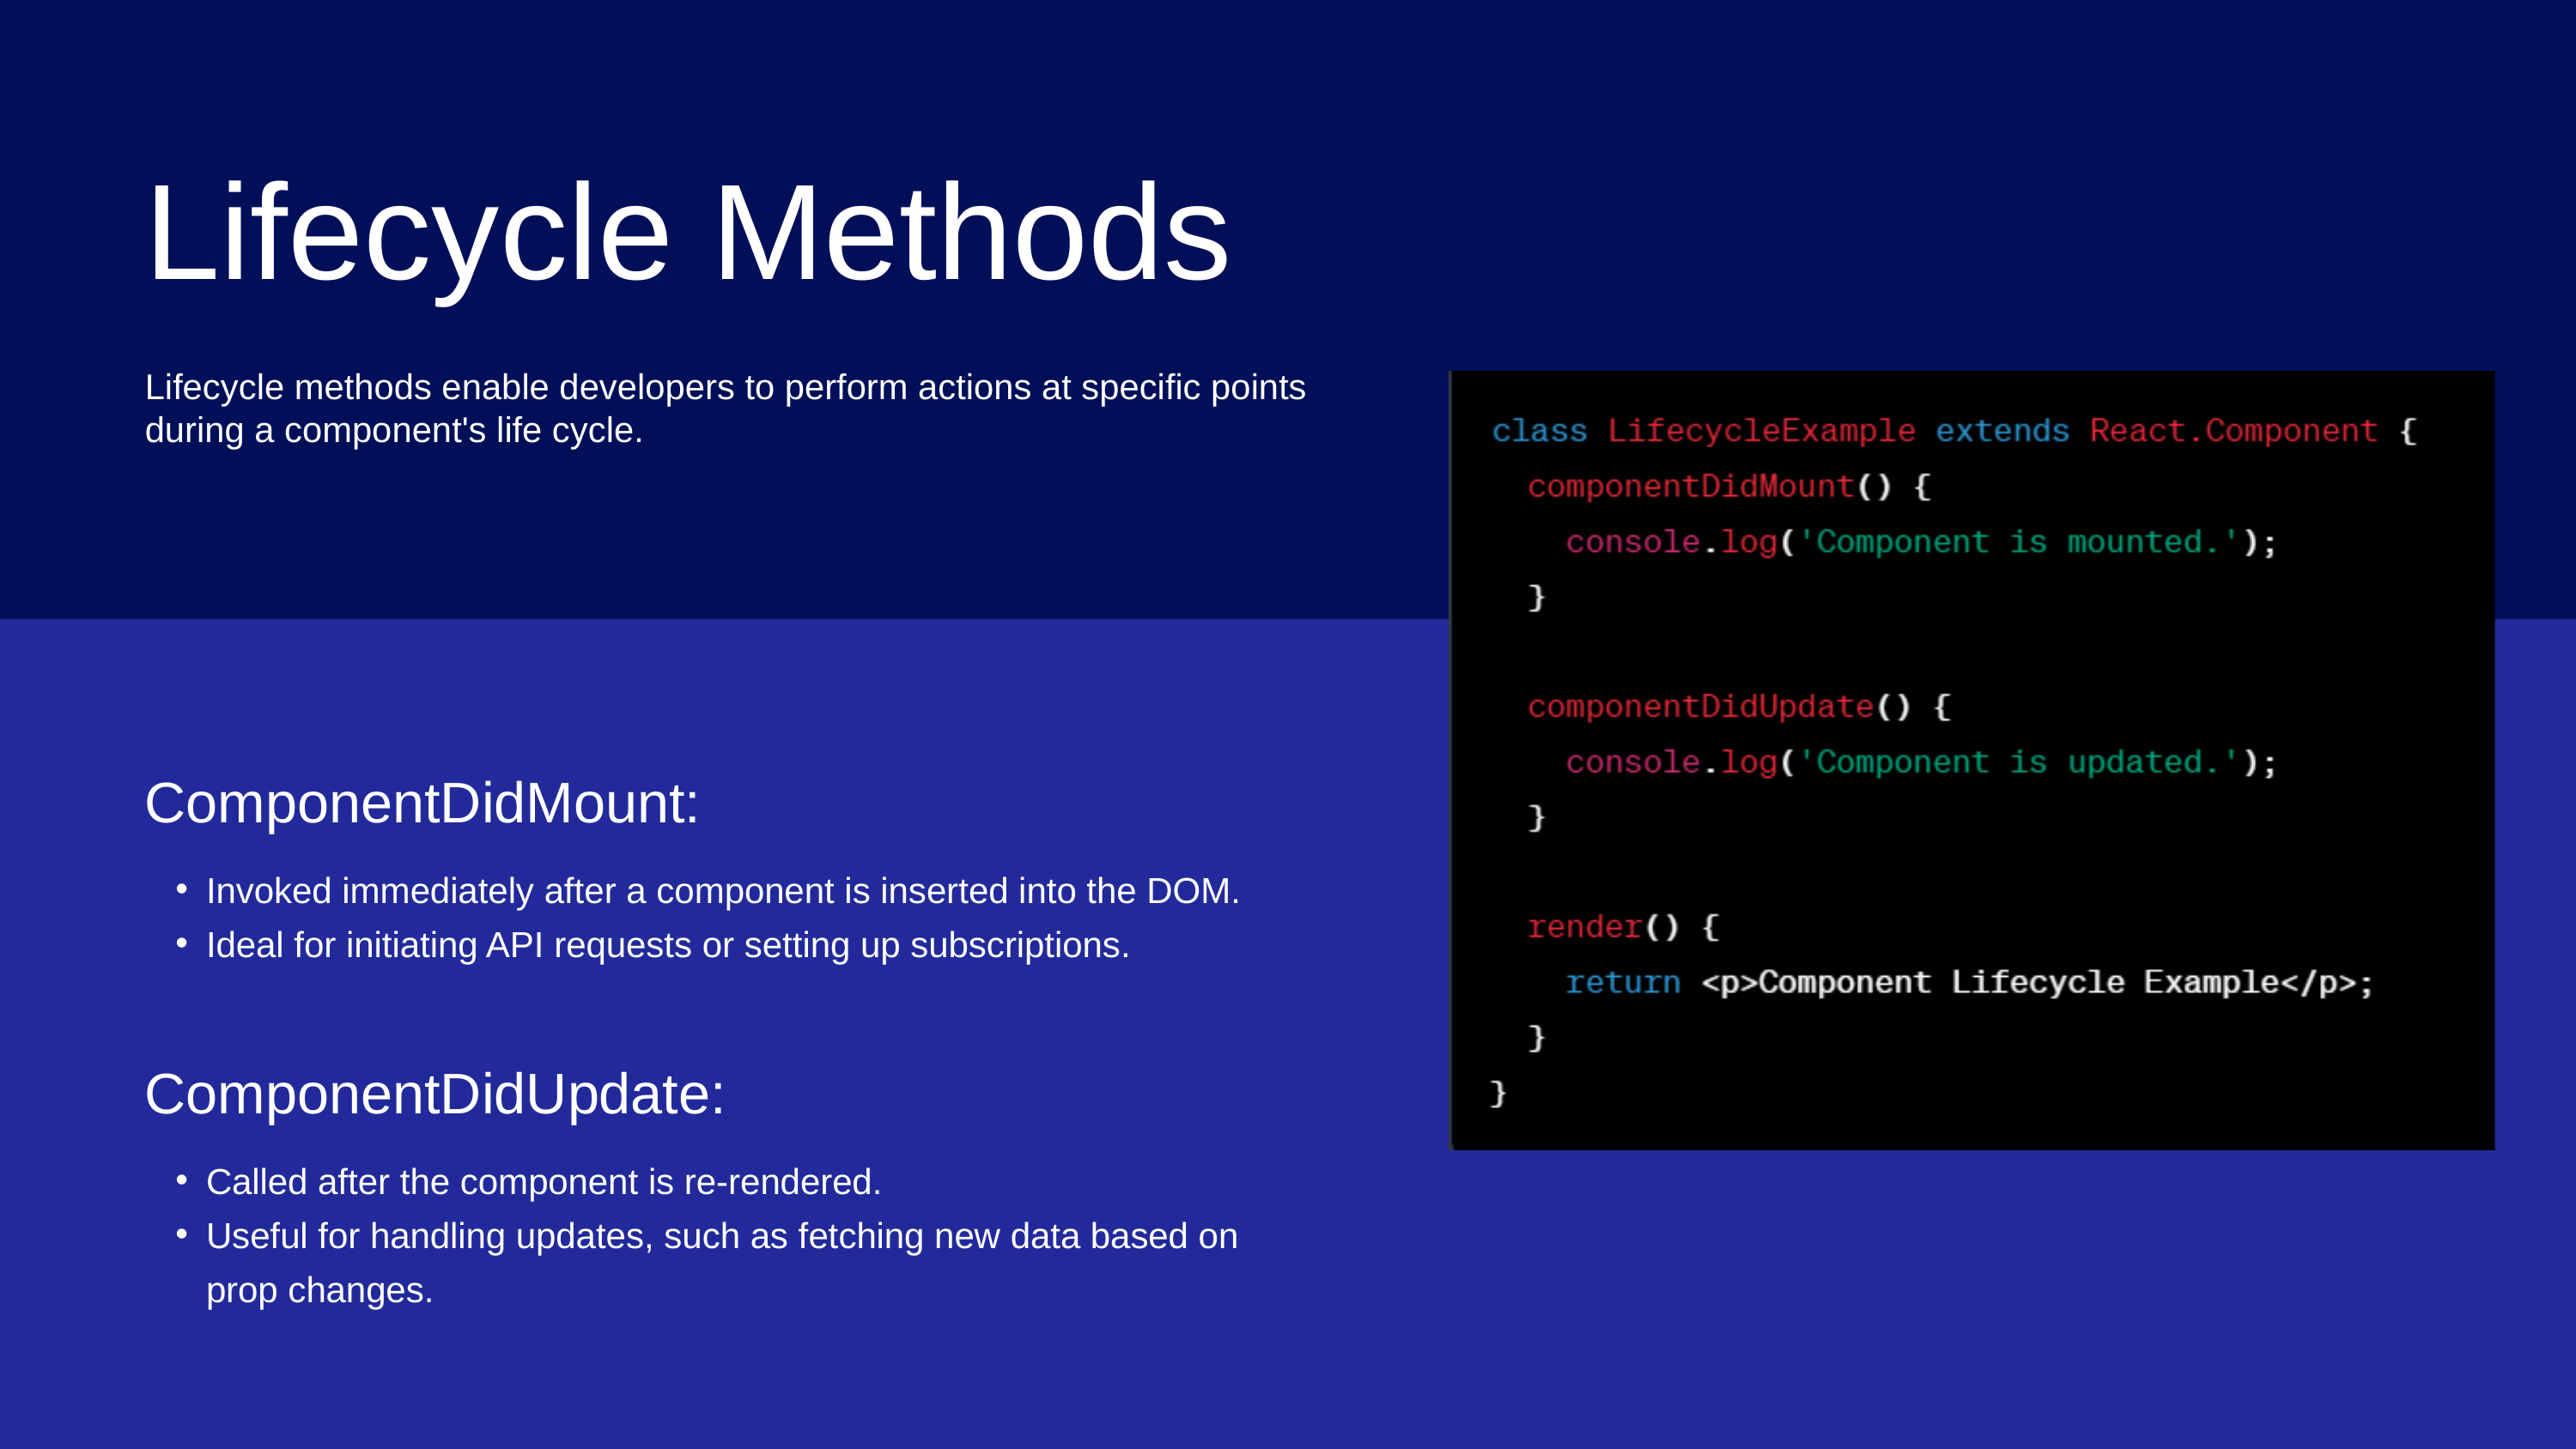

Lifecycle Methods
Lifecycle methods enable developers to perform actions at specific points during a component's life cycle.

ComponentDidMount:
Invoked immediately after a component is inserted into the DOM.
Ideal for initiating API requests or setting up subscriptions.
ComponentDidUpdate:
Called after the component is re-rendered.
Useful for handling updates, such as fetching new data based on prop changes.